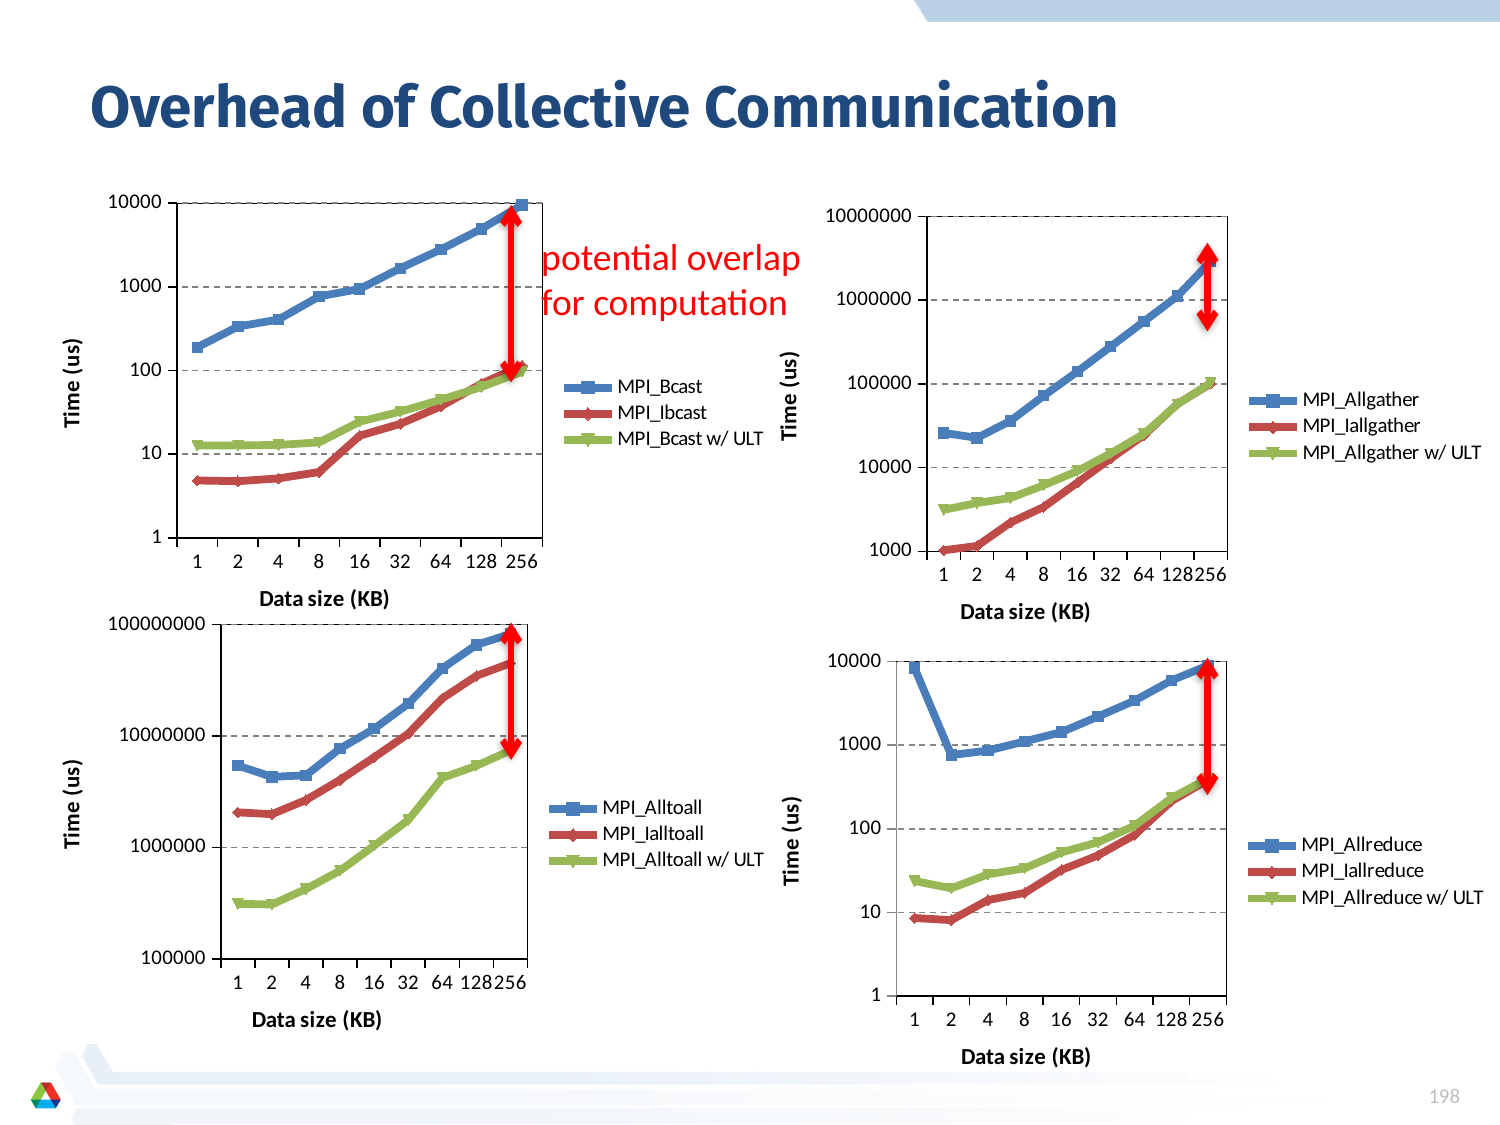

# Overhead of Collective Communication

### Chart

| Category | MPI_Bcast | MPI_Ibcast | MPI_Bcast w/ ULT |
|---|---|---|---|
| 1.0 | 189.232826 | 4.839897 | 12.683868 |
| 2.0 | 334.28669 | 4.744529999999997 | 12.683868 |
| 4.0 | 406.455994 | 5.125998999999985 | 12.874603 |
| 8.0 | 765.9673689999977 | 6.103515999999981 | 13.804436 |
| 16.0 | 943.088531 | 16.570091 | 24.390221 |
| 32.0 | 1665.353775 | 22.983551 | 32.162666 |
| 64.0 | 2790.427208 | 37.264824 | 44.751167 |
| 128.0 | 4923.677444 | 69.45133199999998 | 63.443184 |
| 256.0 | 9497.117996 | 114.46476 | 96.487999 |

### Chart

| Category | MPI_Allgather | MPI_Iallgather | MPI_Allgather w/ ULT |
|---|---|---|---|
| 1.0 | 25949.883461 | 1027.202606 | 3124.189377 |
| 2.0 | 22632.241249 | 1156.044006 | 3775.501251 |
| 4.0 | 36214.518547 | 2201.032639 | 4324.913025 |
| 8.0 | 72272.920609 | 3386.592865 | 6150.29335 |
| 16.0 | 139936.804771 | 6580.448151 | 9064.88895399997 |
| 32.0 | 278944.587708 | 12776.088715 | 14742.612839 |
| 64.0 | 557227.7069089989 | 24323.439598 | 25244.903564 |
| 128.0 | 1117519.497871 | 57518.315315 | 57106.685638 |
| 256.0 | 2917374.157906 | 101052.069664 | 103181.07605 |
potential overlap for computation

### Chart

| Category | MPI_Alltoall | MPI_Ialltoall | MPI_Alltoall w/ ULT |
|---|---|---|---|
| 1.0 | 5428416.331609 | 2064357.280731 | 311092.376709 |
| 2.0 | 4299663.702647 | 1986230.29391 | 306908.845901 |
| 4.0 | 4442602.316538 | 2662731.250127 | 423010.1108549995 |
| 8.0 | 7726907.65063 | 4038422.505061 | 617689.6095279999 |
| 16.0 | 11617791.970571 | 6450394.948324 | 1035699.049632 |
| 32.0 | 19496713.002523 | 10484459.161758 | 1757912.00002 |
| 64.0 | 40470929.940542 | 21747868.696849 | 4202878.634135 |
| 128.0 | 65804729.620616 | 34666289.567947 | 5410772.005717 |
| 256.0 | 82466770.013173 | 45080849.726995 | 7413760.026296 |

### Chart

| Category | MPI_Allreduce | MPI_Iallreduce | MPI_Allreduce w/ ULT |
|---|---|---|---|
| 1.0 | 8331.489563 | 8.606910999999998 | 23.818016 |
| 2.0 | 762.248039 | 8.106232 | 19.478798 |
| 4.0 | 862.765312 | 14.090538 | 28.634071 |
| 8.0 | 1110.911369 | 17.166138 | 33.831596 |
| 16.0 | 1431.775093 | 32.281876 | 52.35672 |
| 32.0 | 2201.938629 | 48.303604 | 69.236755 |
| 64.0 | 3408.432007 | 84.590912 | 109.171867 |
| 128.0 | 5931.925774 | 214.219093 | 233.078003 |
| 256.0 | 8966.636658 | 385.808945 | 401.02005 |
198